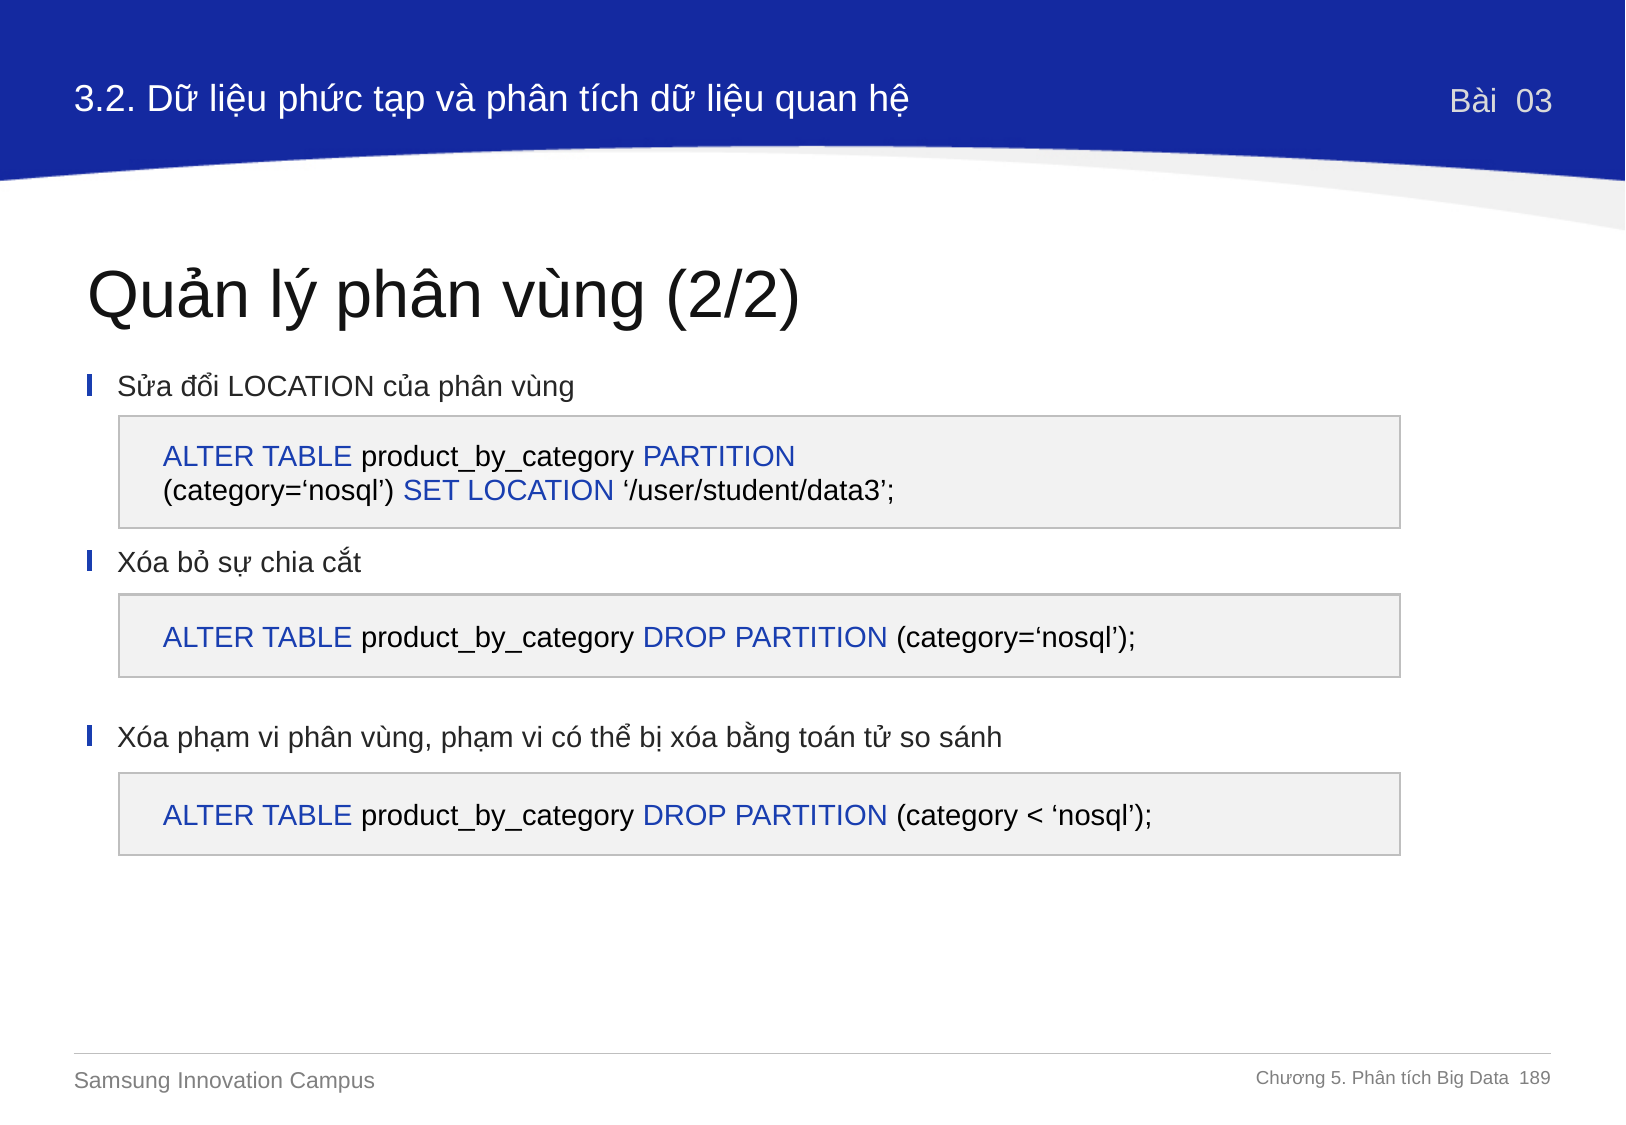

3.2. Dữ liệu phức tạp và phân tích dữ liệu quan hệ
Bài  03
Quản lý phân vùng (2/2)
Sửa đổi LOCATION của phân vùng

Xóa bỏ sự chia cắt

Xóa phạm vi phân vùng, phạm vi có thể bị xóa bằng toán tử so sánh
ALTER TABLE product_by_category PARTITION
(category=‘nosql’) SET LOCATION ‘/user/student/data3’;
ALTER TABLE product_by_category DROP PARTITION (category=‘nosql’);
ALTER TABLE product_by_category DROP PARTITION (category < ‘nosql’);